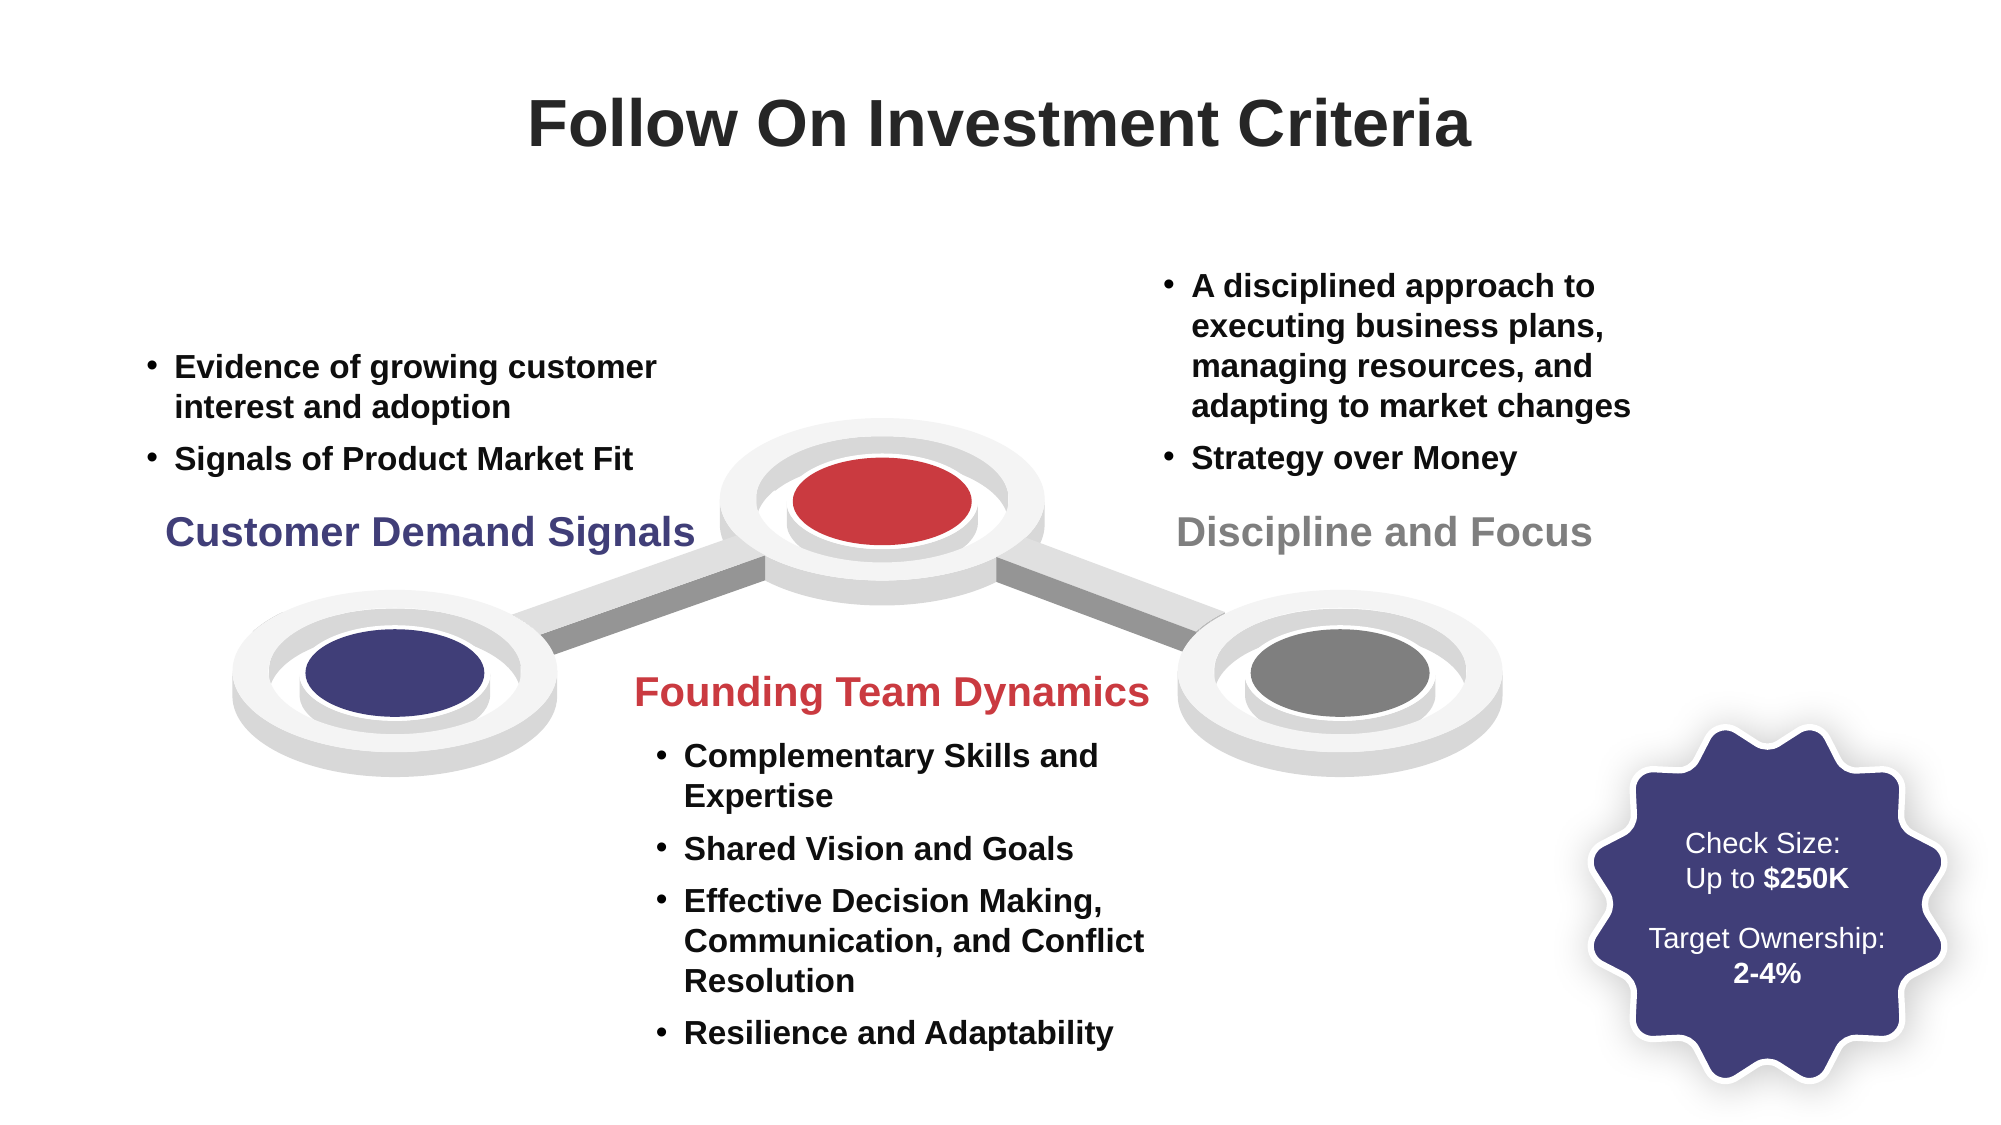

Follow On Investment Criteria
A disciplined approach to executing business plans, managing resources, and adapting to market changes
Strategy over Money
Evidence of growing customer interest and adoption
Signals of Product Market Fit

Customer Demand Signals
Discipline and Focus
Founding Team Dynamics
Complementary Skills and Expertise
Shared Vision and Goals
Effective Decision Making, Communication, and Conflict Resolution
Resilience and Adaptability

Check Size:
Up to $250K
Target Ownership: 2-4%